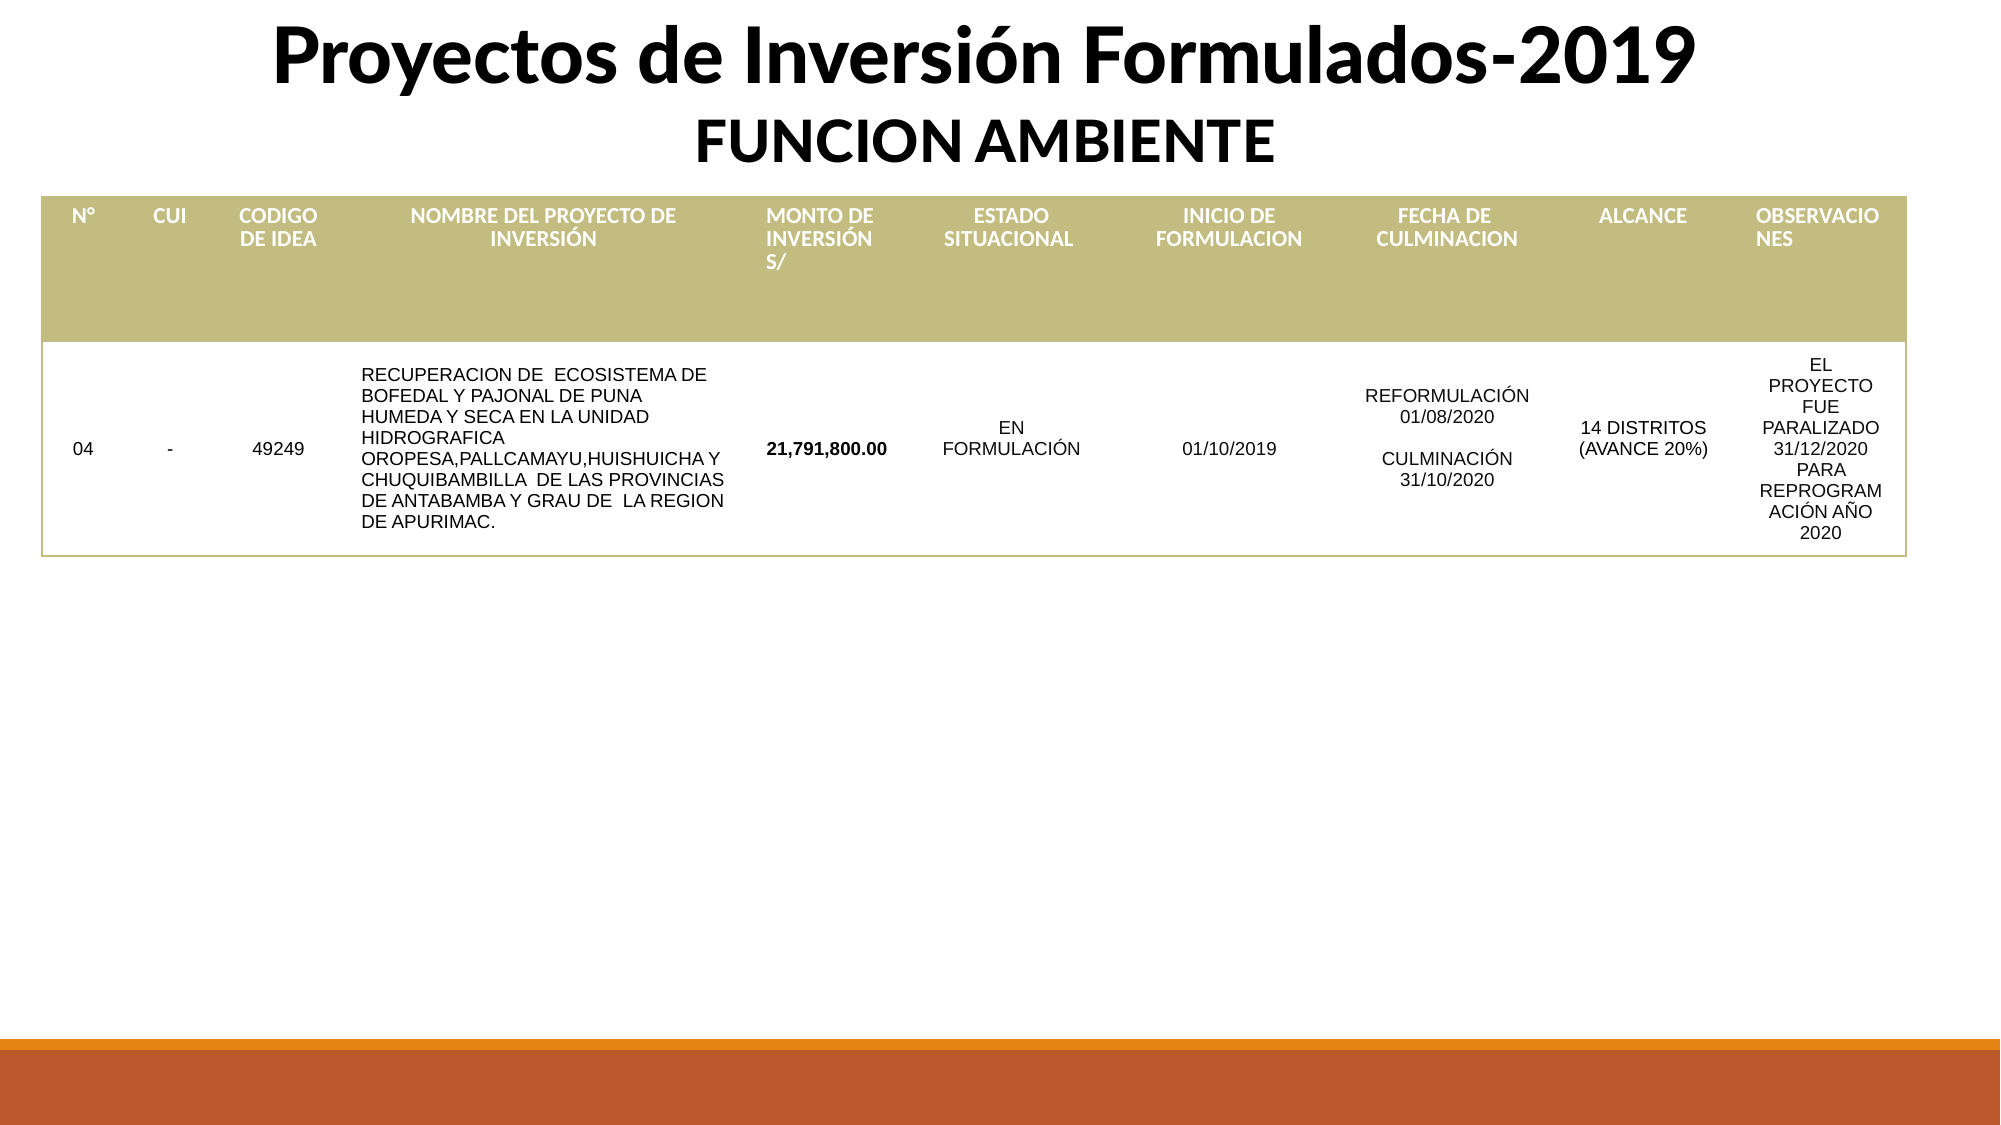

Proyectos de Inversión Formulados-2019
FUNCION AMBIENTE
| N° | CUI | CODIGO DE IDEA | NOMBRE DEL PROYECTO DE INVERSIÓN | MONTO DE INVERSIÓN S/ | ESTADO SITUACIONAL | INICIO DE FORMULACION | FECHA DE CULMINACION | ALCANCE | OBSERVACIONES |
| --- | --- | --- | --- | --- | --- | --- | --- | --- | --- |
| 04 | - | 49249 | RECUPERACION DE ECOSISTEMA DE BOFEDAL Y PAJONAL DE PUNA HUMEDA Y SECA EN LA UNIDAD HIDROGRAFICA OROPESA,PALLCAMAYU,HUISHUICHA Y CHUQUIBAMBILLA DE LAS PROVINCIAS DE ANTABAMBA Y GRAU DE LA REGION DE APURIMAC. | 21,791,800.00 | EN FORMULACIÓN | 01/10/2019 | REFORMULACIÓN 01/08/2020 CULMINACIÓN 31/10/2020 | 14 DISTRITOS (AVANCE 20%) | EL PROYECTO FUE PARALIZADO 31/12/2020 PARA REPROGRAMACIÓN AÑO 2020 |